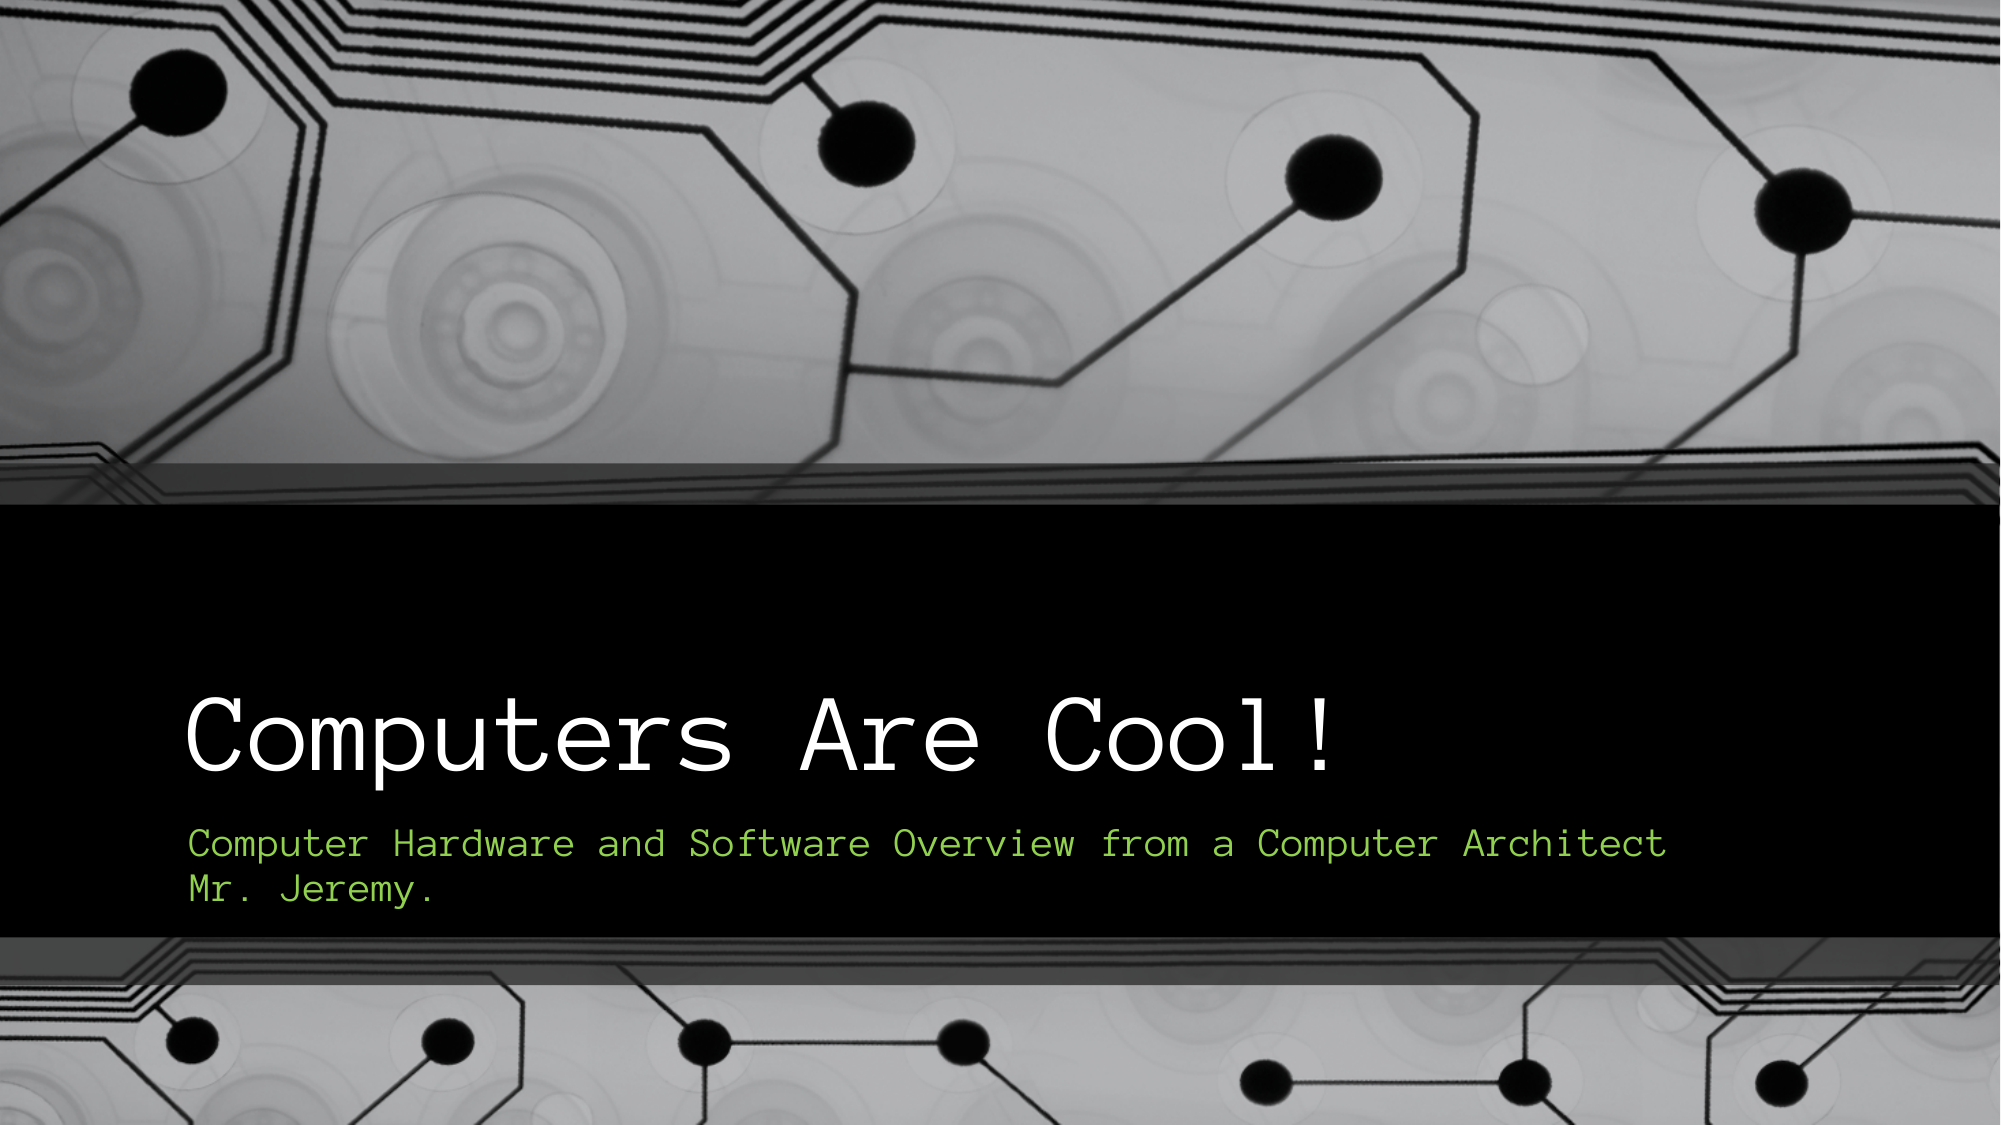

# Computers Are Cool!
Computer Hardware and Software Overview from a Computer Architect
Mr. Jeremy.